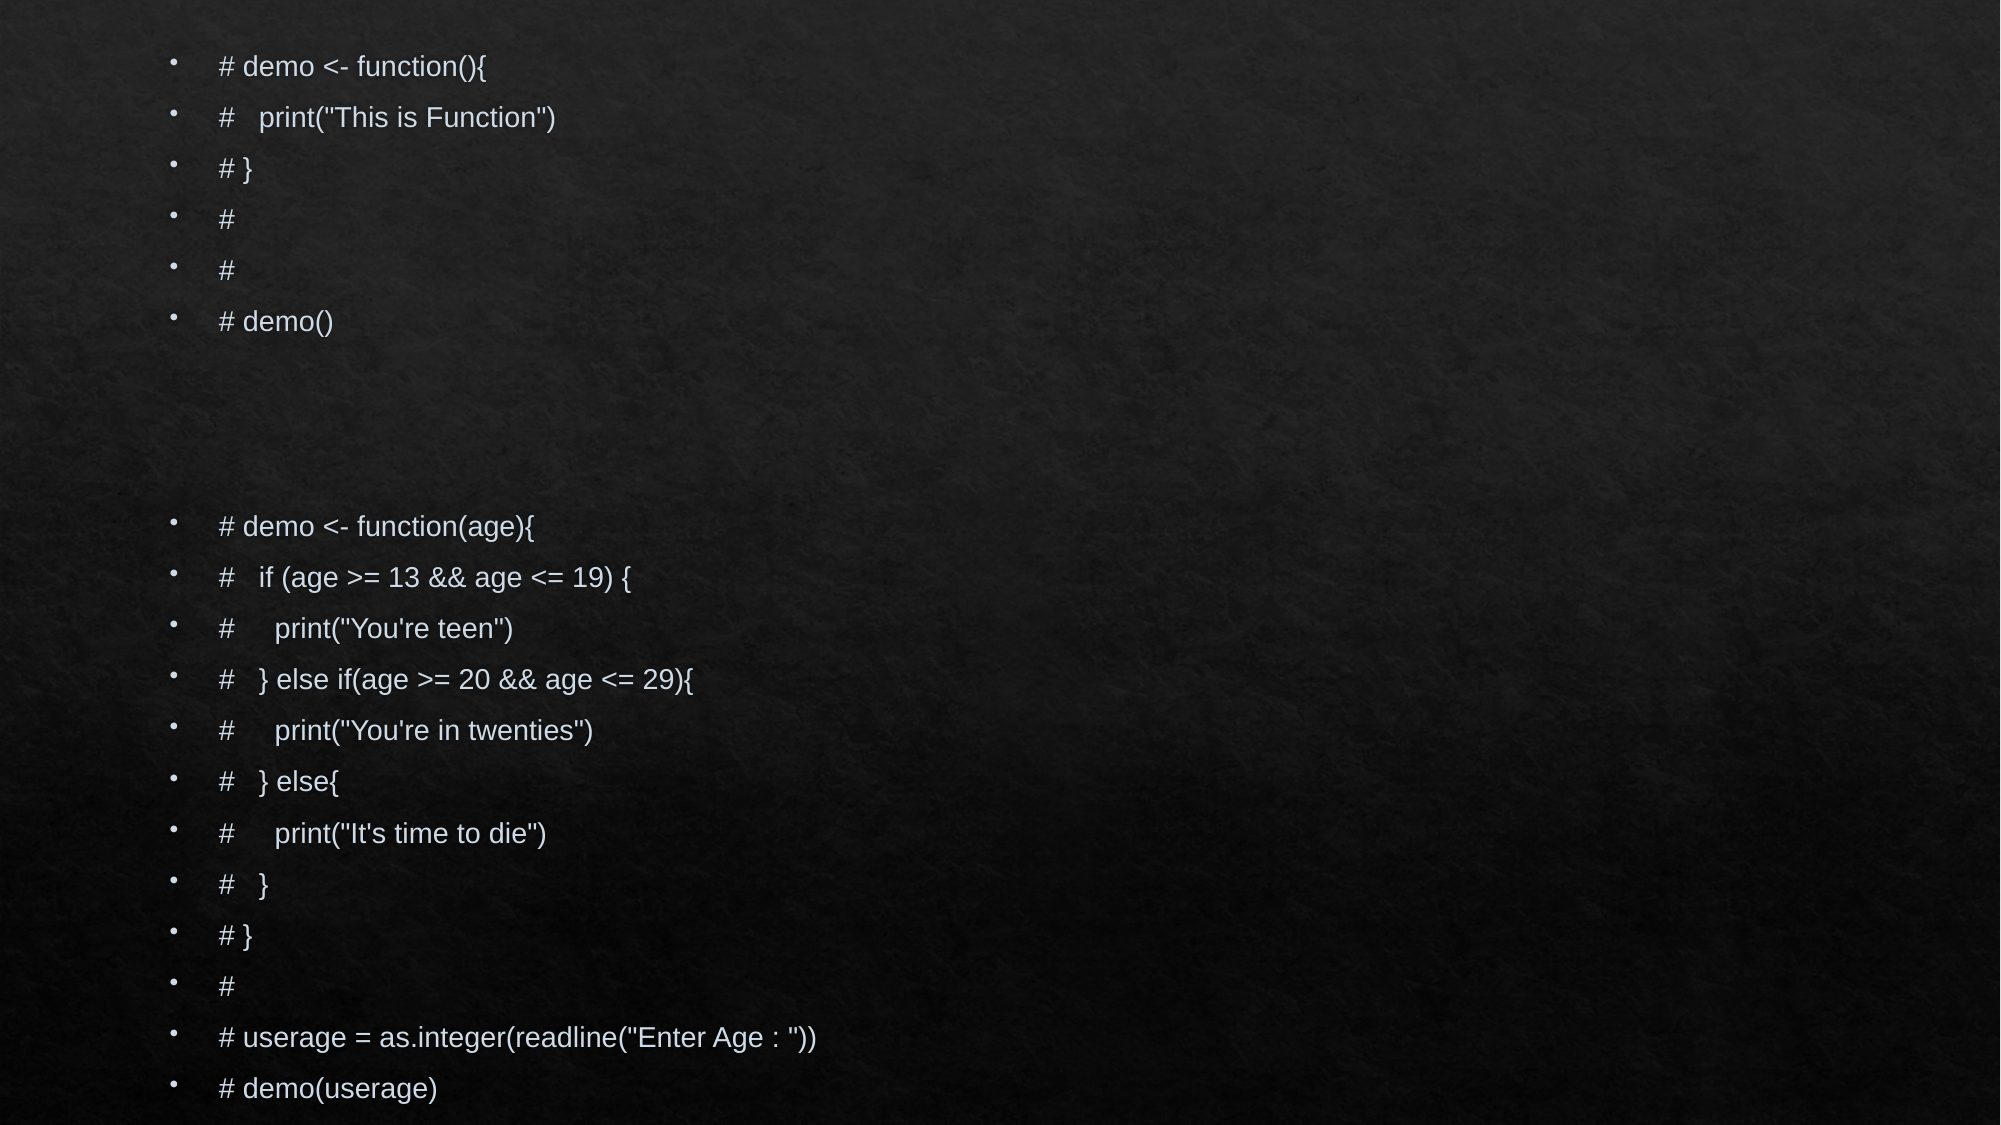

# demo <- function(){
#   print("This is Function")
# }
#
#
# demo()

# demo <- function(age){
#   if (age >= 13 && age <= 19) {
#     print("You're teen")
#   } else if(age >= 20 && age <= 29){
#     print("You're in twenties")
#   } else{
#     print("It's time to die")
#   }
# }
#
# userage = as.integer(readline("Enter Age : "))
# demo(userage)